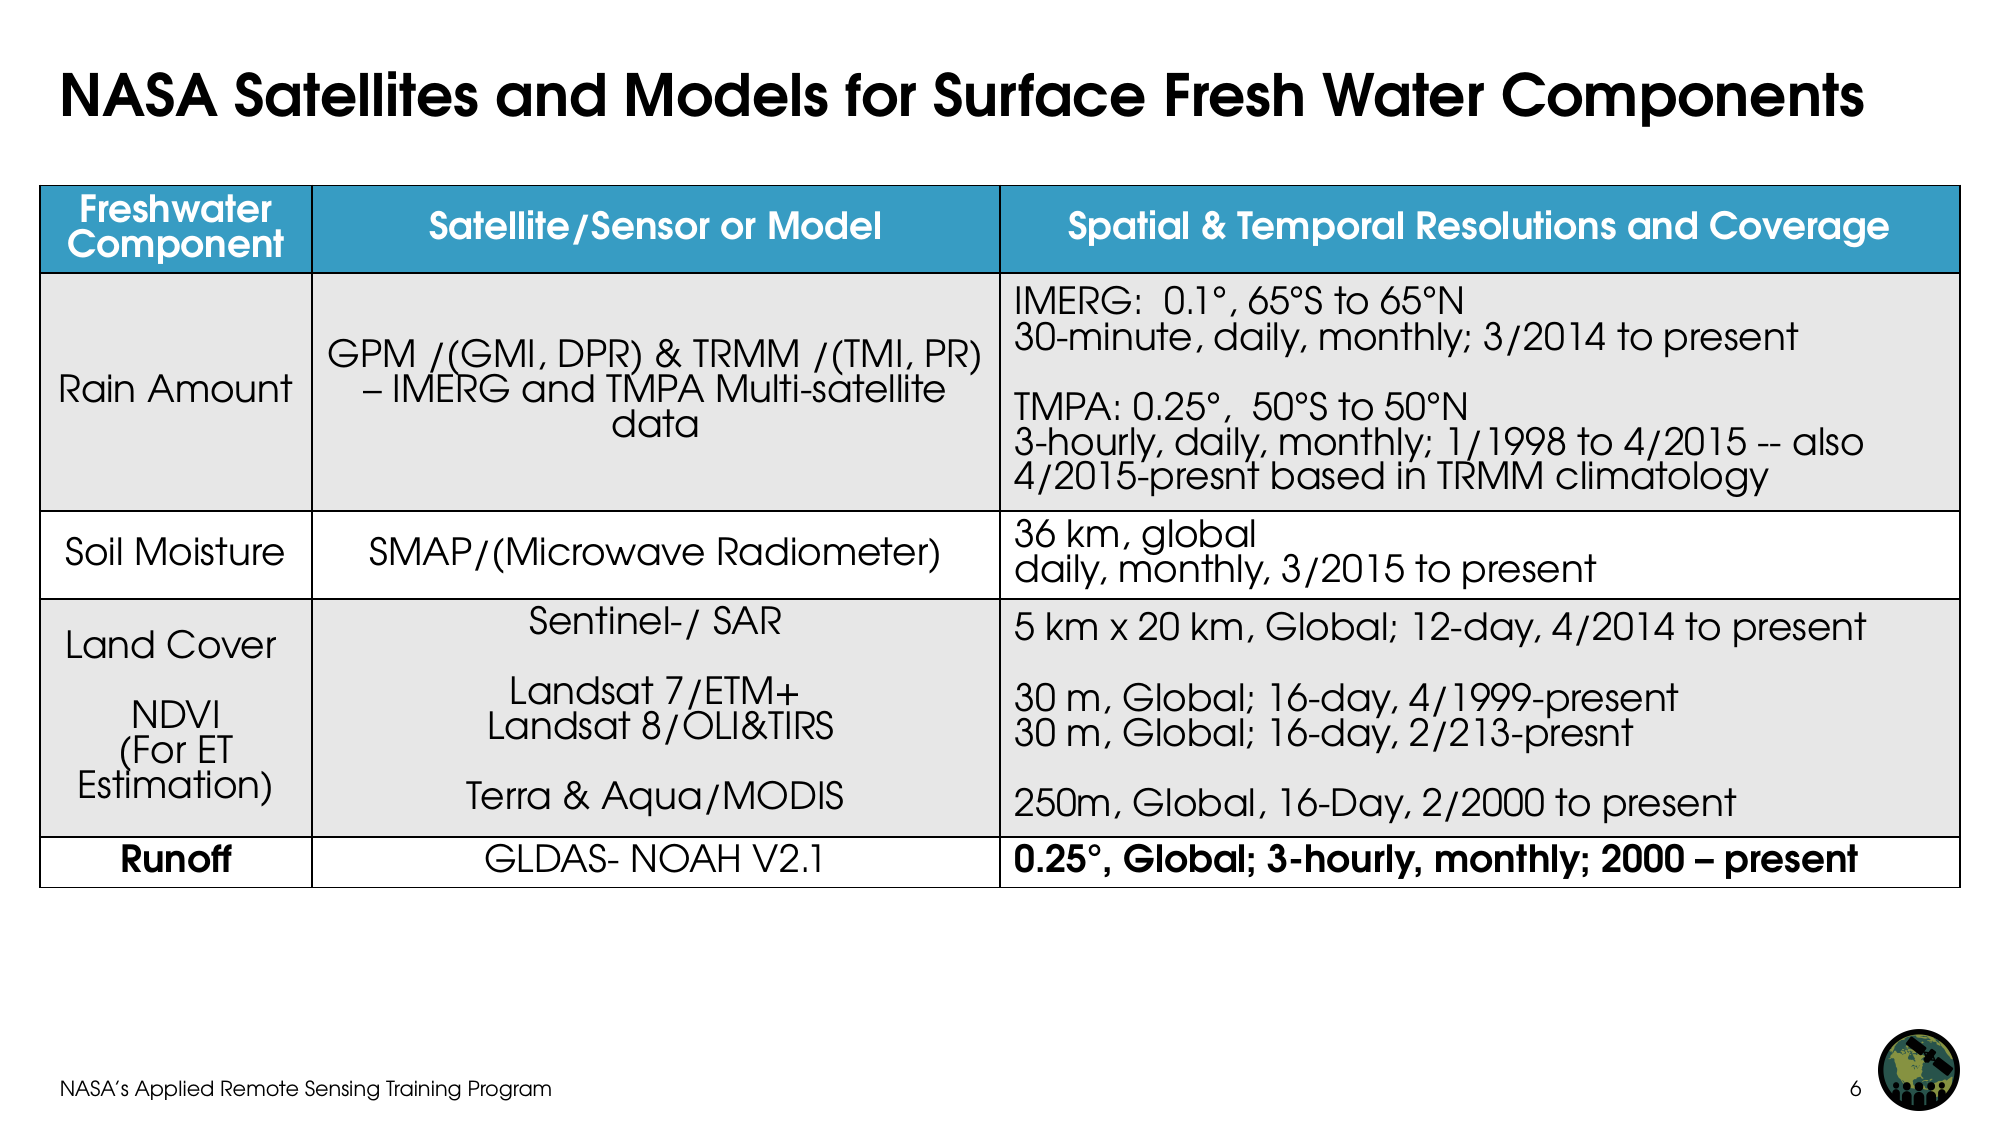

# NASA Satellites and Models for Surface Fresh Water Components
| Freshwater Component | Satellite/Sensor or Model | Spatial & Temporal Resolutions and Coverage |
| --- | --- | --- |
| Rain Amount | GPM /(GMI, DPR) & TRMM /(TMI, PR) – IMERG and TMPA Multi-satellite data | IMERG: 0.1°, 65°S to 65°N 30-minute, daily, monthly; 3/2014 to present TMPA: 0.25°, 50°S to 50°N 3-hourly, daily, monthly; 1/1998 to 4/2015 -- also 4/2015-presnt based in TRMM climatology |
| Soil Moisture | SMAP/(Microwave Radiometer) | 36 km, global daily, monthly, 3/2015 to present |
| Land Cover NDVI (For ET Estimation) | Sentinel-/ SAR Landsat 7/ETM+ Landsat 8/OLI&TIRS Terra & Aqua/MODIS | 5 km x 20 km, Global; 12-day, 4/2014 to present 30 m, Global; 16-day, 4/1999-present 30 m, Global; 16-day, 2/213-presnt 250m, Global, 16-Day, 2/2000 to present |
| Runoff | GLDAS- NOAH V2.1 | 0.25°, Global; 3-hourly, monthly; 2000 – present |